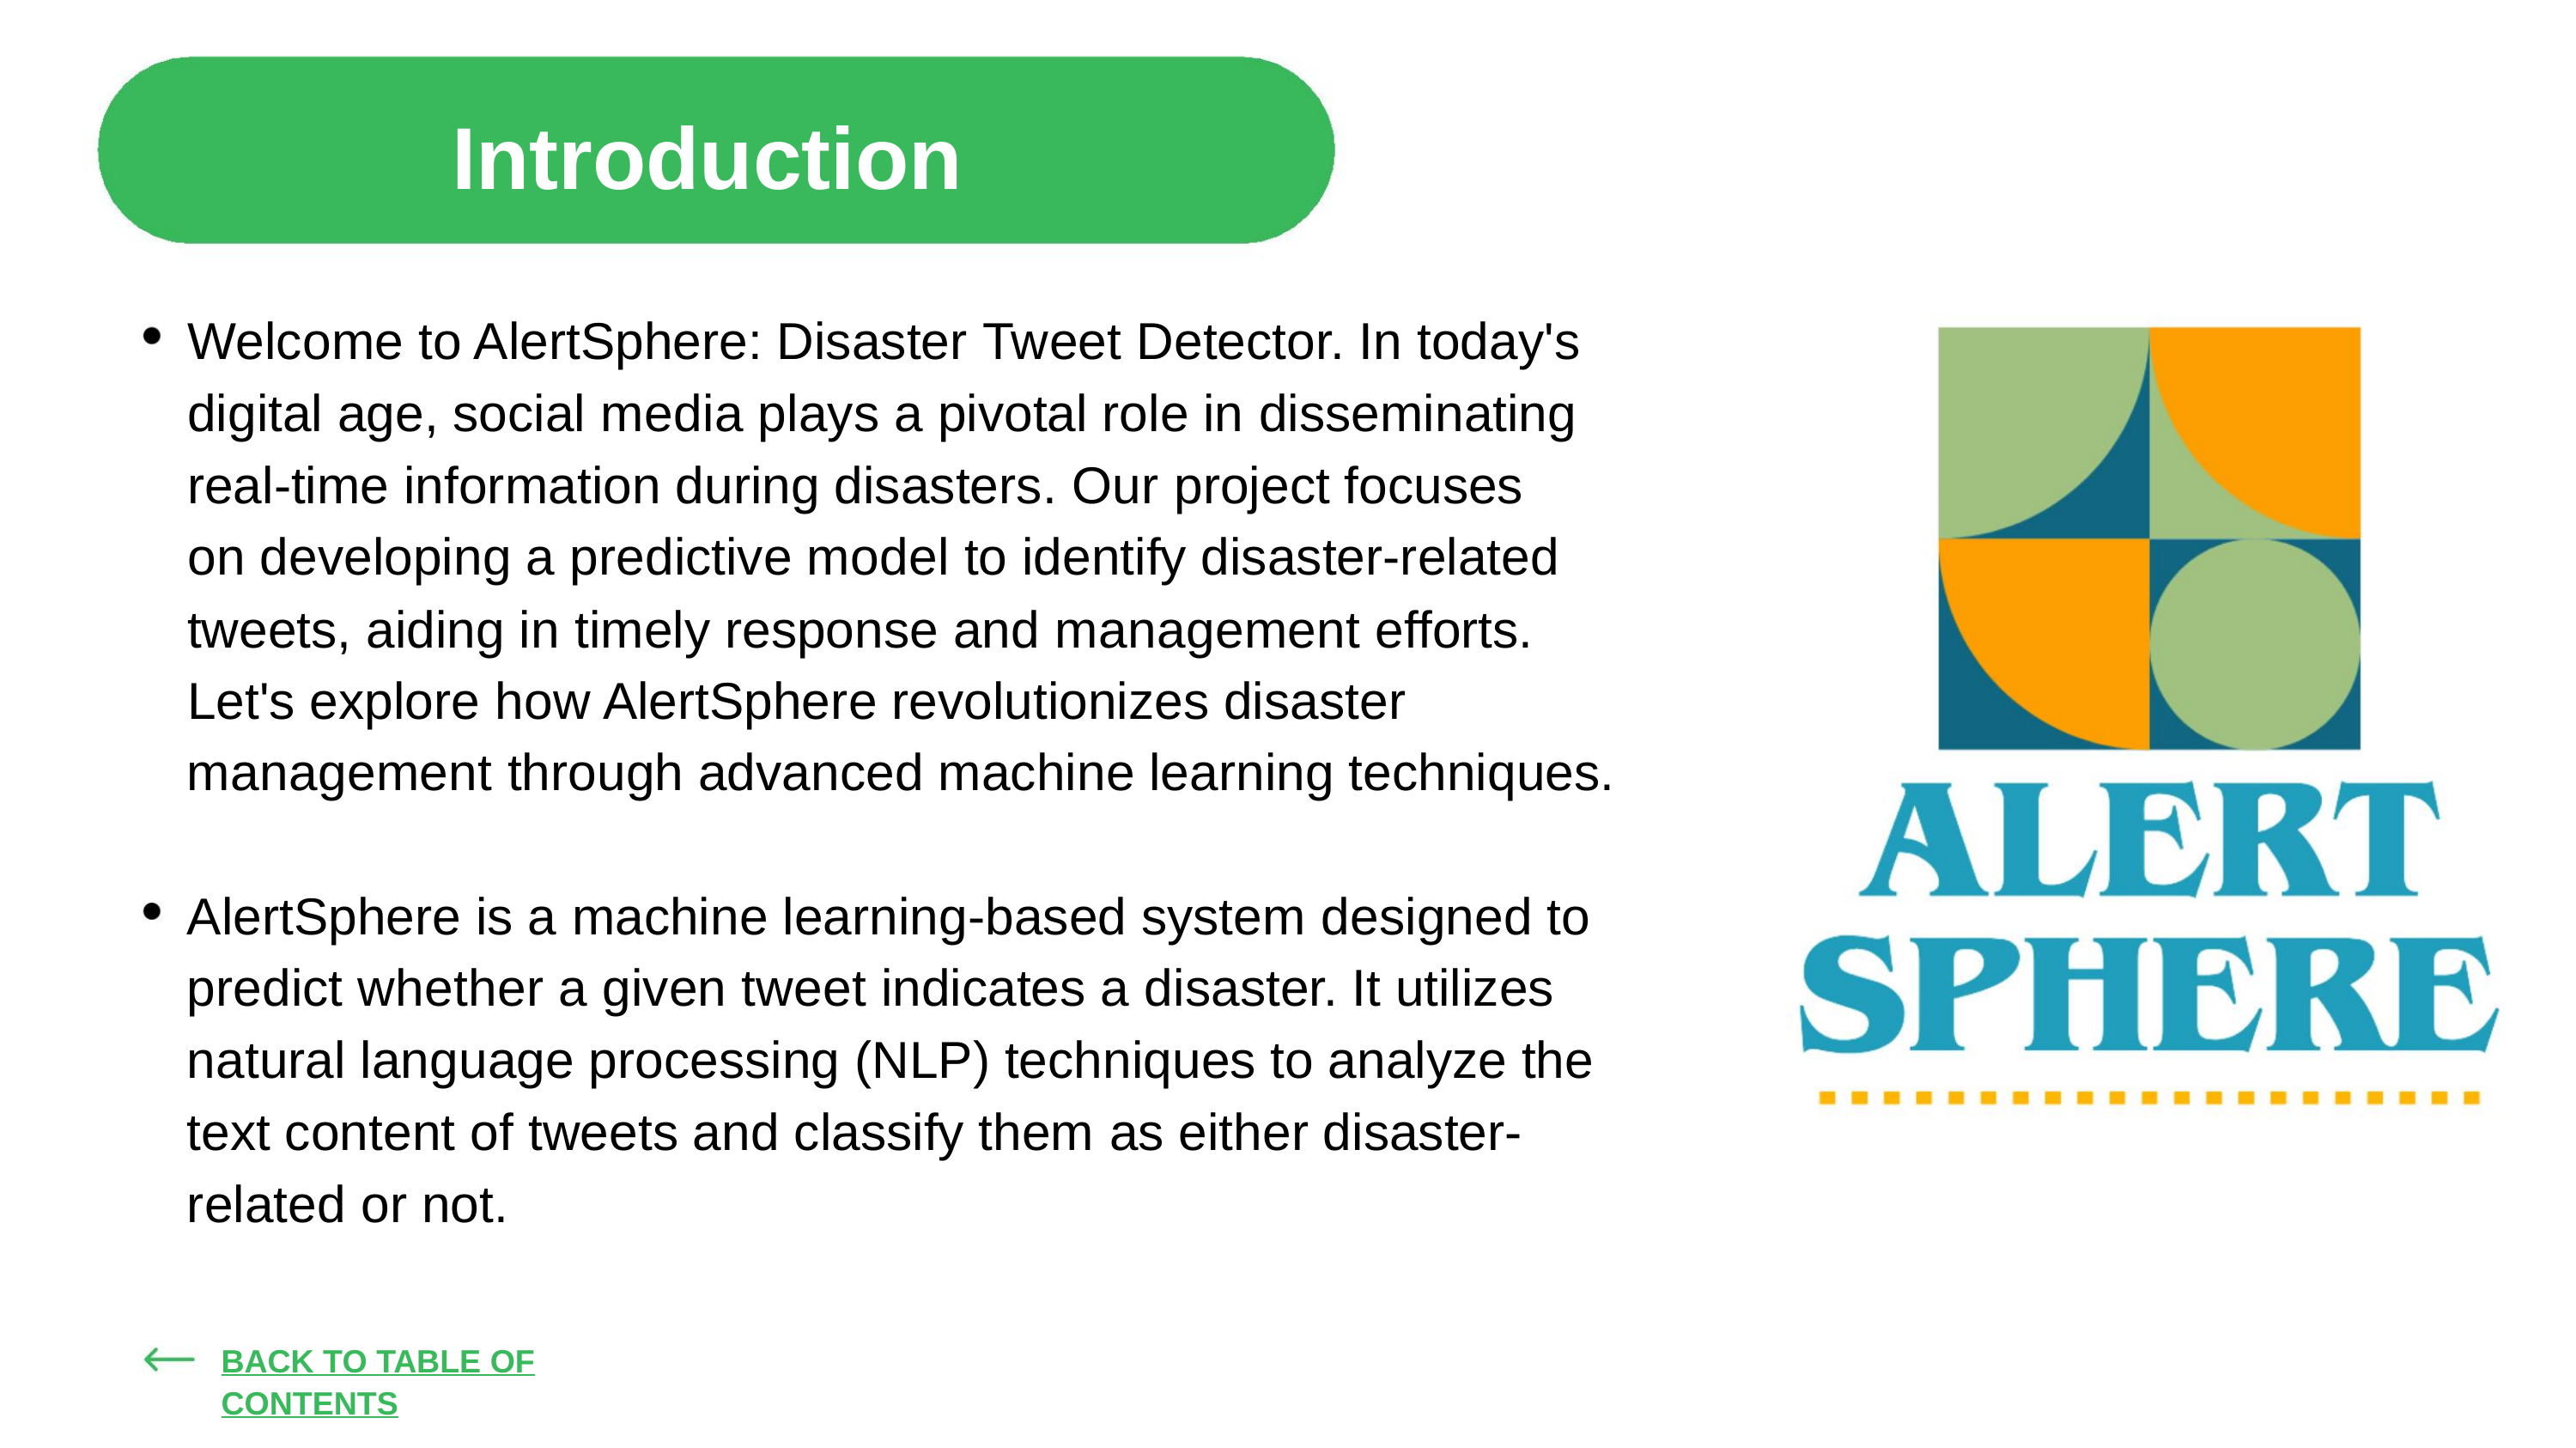

Introduction
Welcome to AlertSphere: Disaster Tweet Detector. In today's
digital age, social media plays a pivotal role in disseminating
real-time information during disasters. Our project focuses
on developing a predictive model to identify disaster-related
tweets, aiding in timely response and management efforts.
Let's explore how AlertSphere revolutionizes disaster
management through advanced machine learning techniques.
AlertSphere is a machine learning-based system designed to
predict whether a given tweet indicates a disaster. It utilizes
natural language processing (NLP) techniques to analyze the
text content of tweets and classify them as either disaster-
related or not.
BACK TO TABLE OF CONTENTS